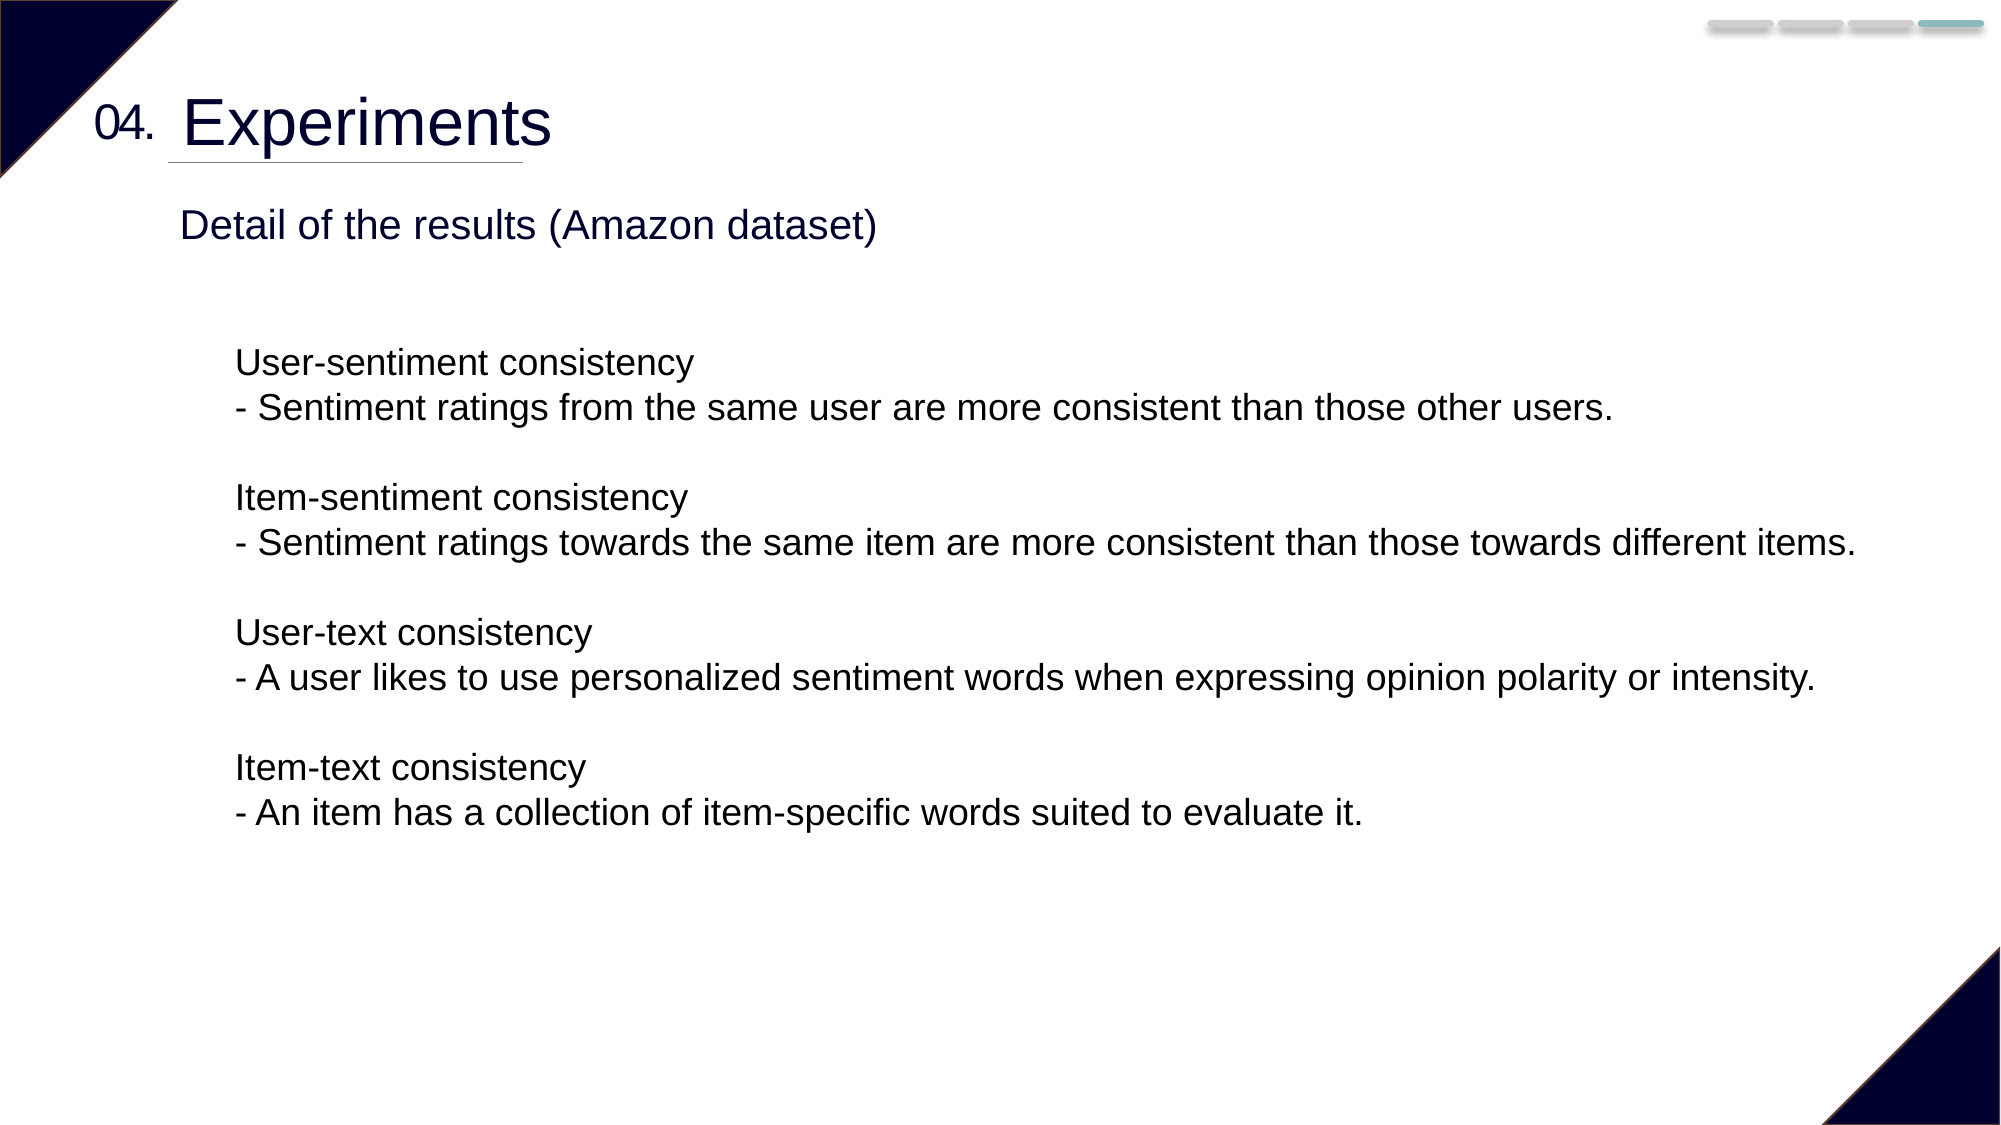

Experiments
04.
Detail of the results (Amazon dataset)
User-sentiment consistency
- Sentiment ratings from the same user are more consistent than those other users.

Item-sentiment consistency
- Sentiment ratings towards the same item are more consistent than those towards different items.

User-text consistency
- A user likes to use personalized sentiment words when expressing opinion polarity or intensity.

Item-text consistency
- An item has a collection of item-specific words suited to evaluate it.